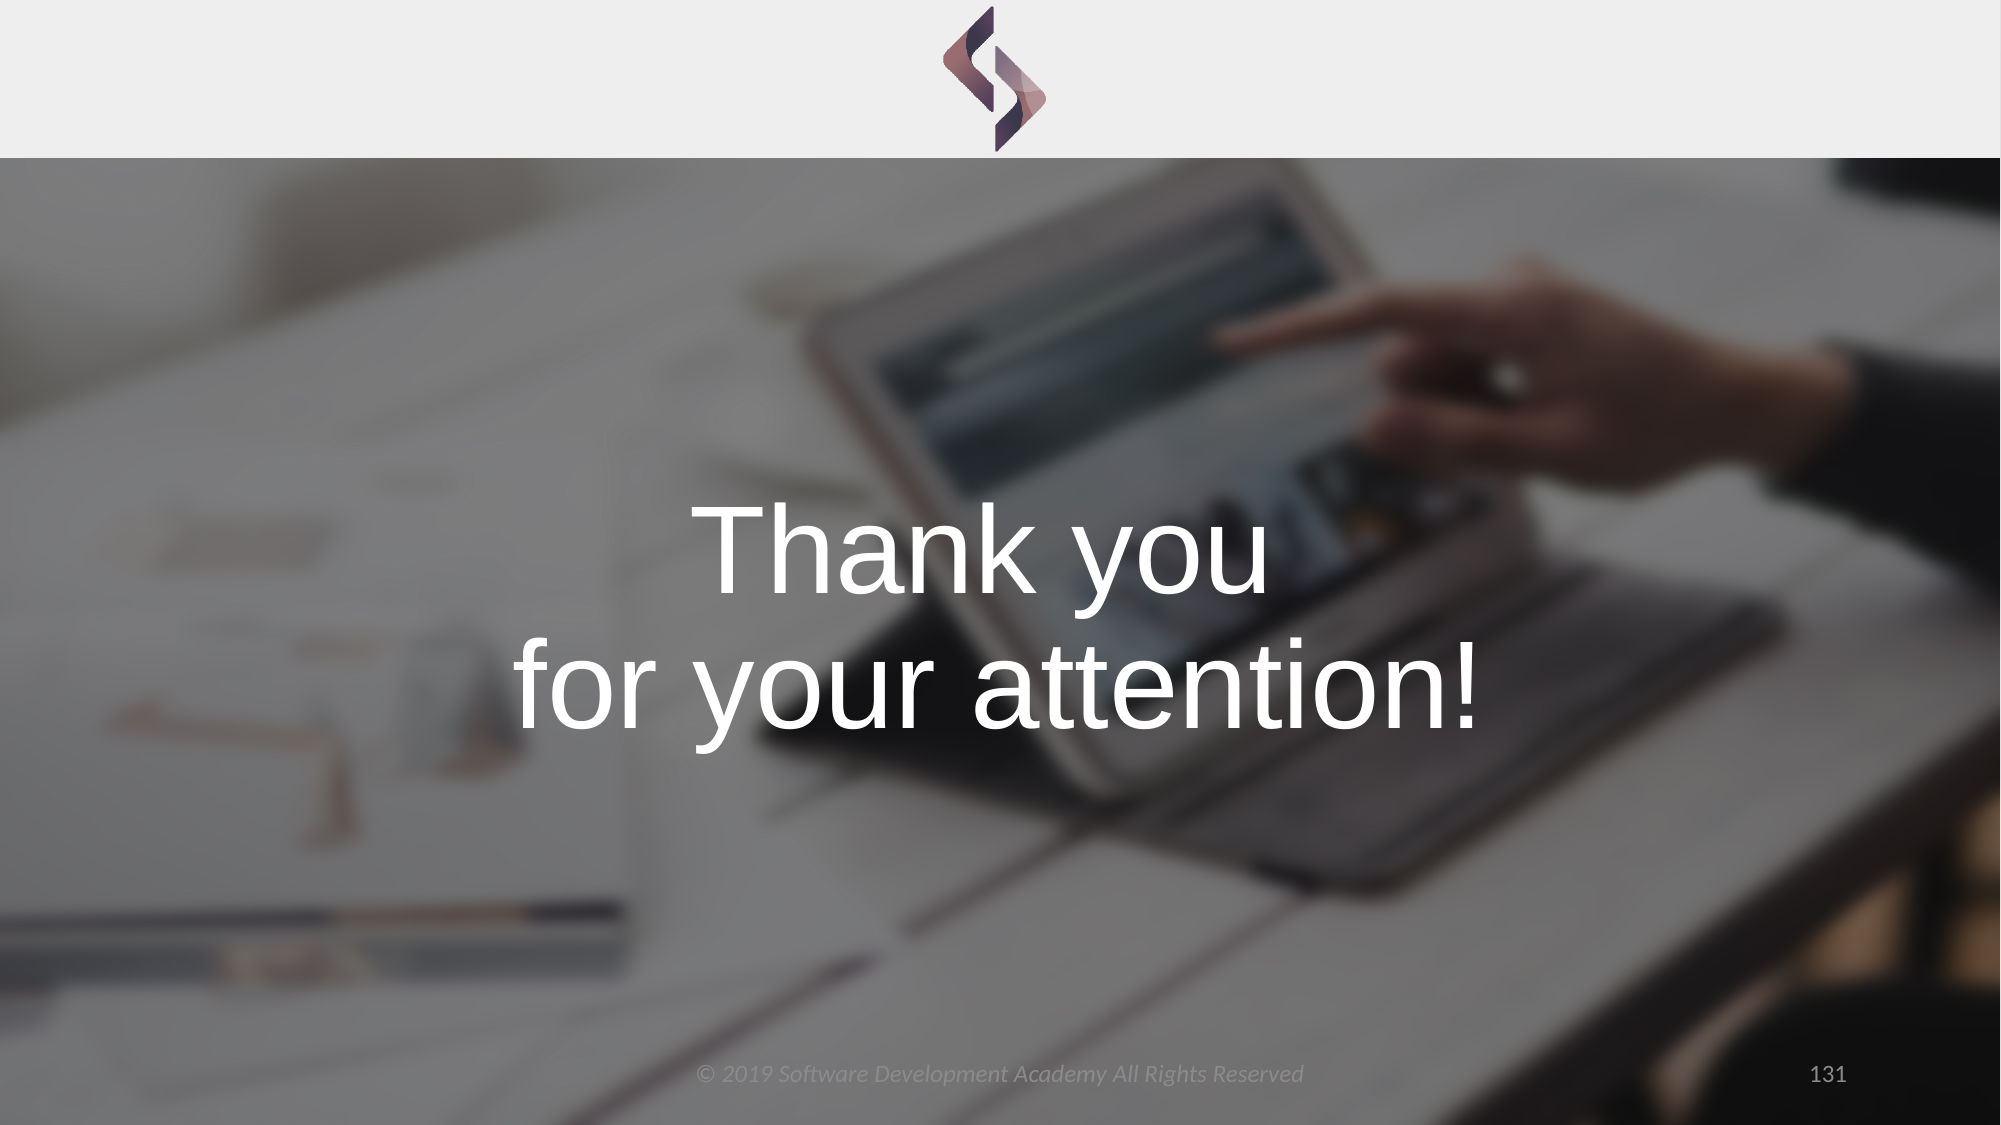

# Thank you for your attention!
© 2019 Software Development Academy All Rights Reserved
131